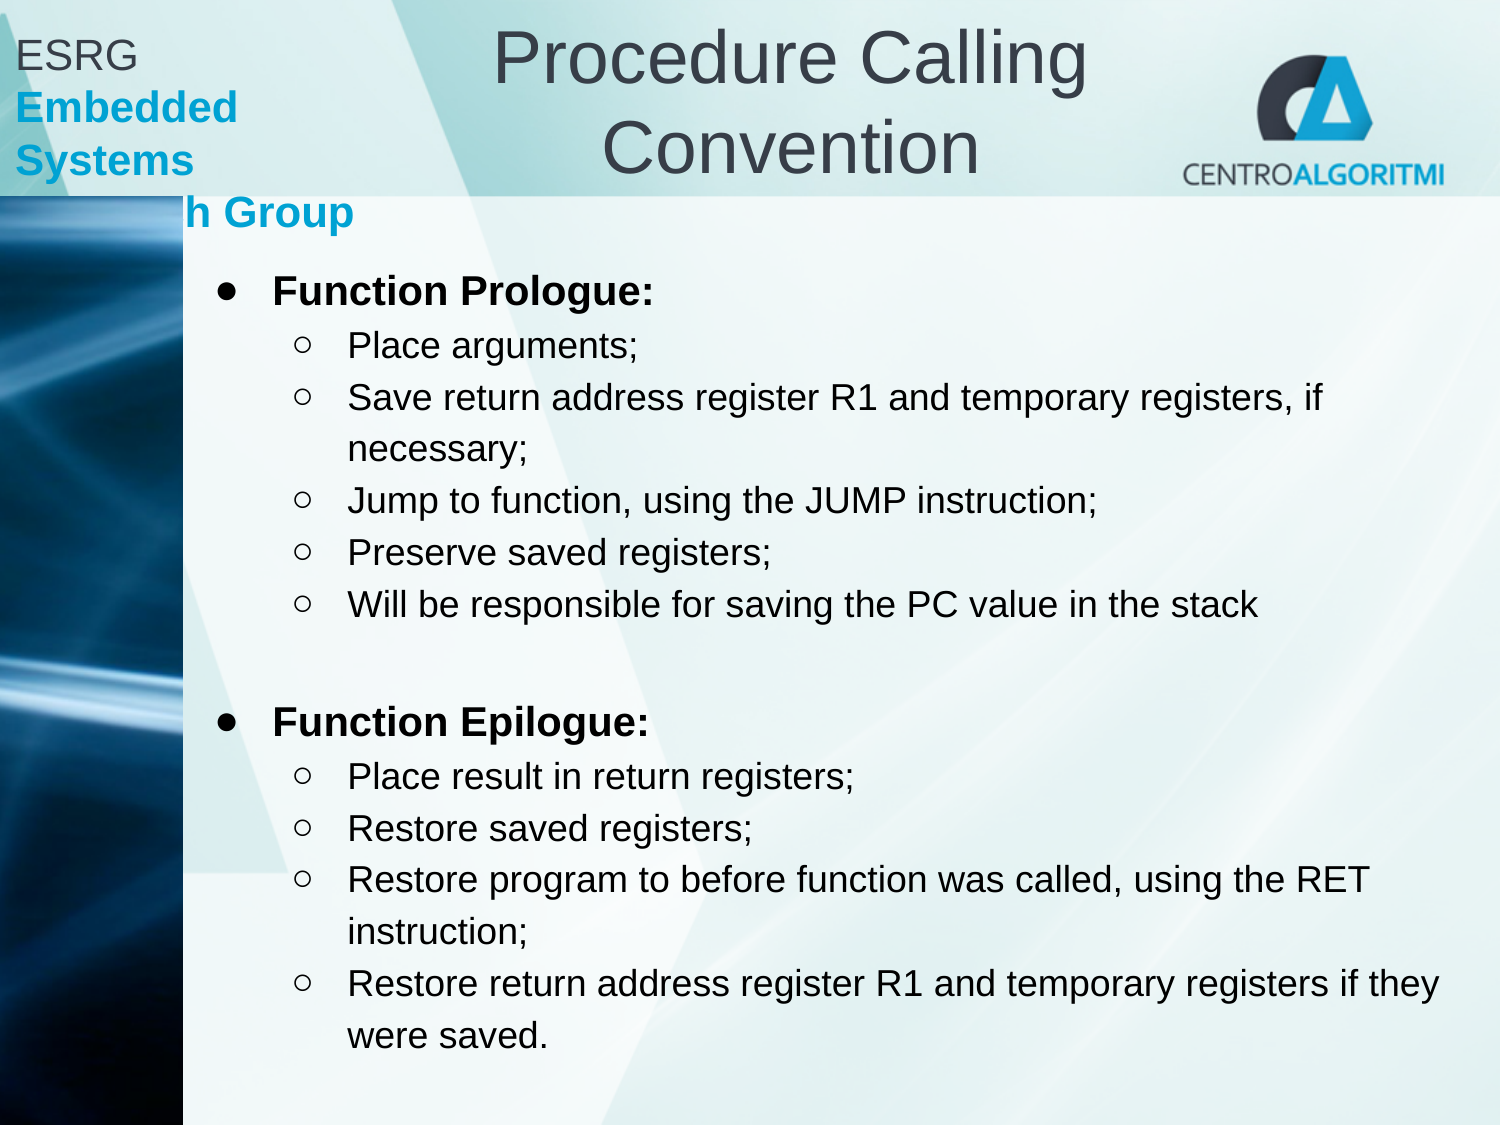

Procedure Calling Convention
Function Prologue:
Place arguments;
Save return address register R1 and temporary registers, if necessary;
Jump to function, using the JUMP instruction;
Preserve saved registers;
Will be responsible for saving the PC value in the stack
Function Epilogue:
Place result in return registers;
Restore saved registers;
Restore program to before function was called, using the RET instruction;
Restore return address register R1 and temporary registers if they were saved.